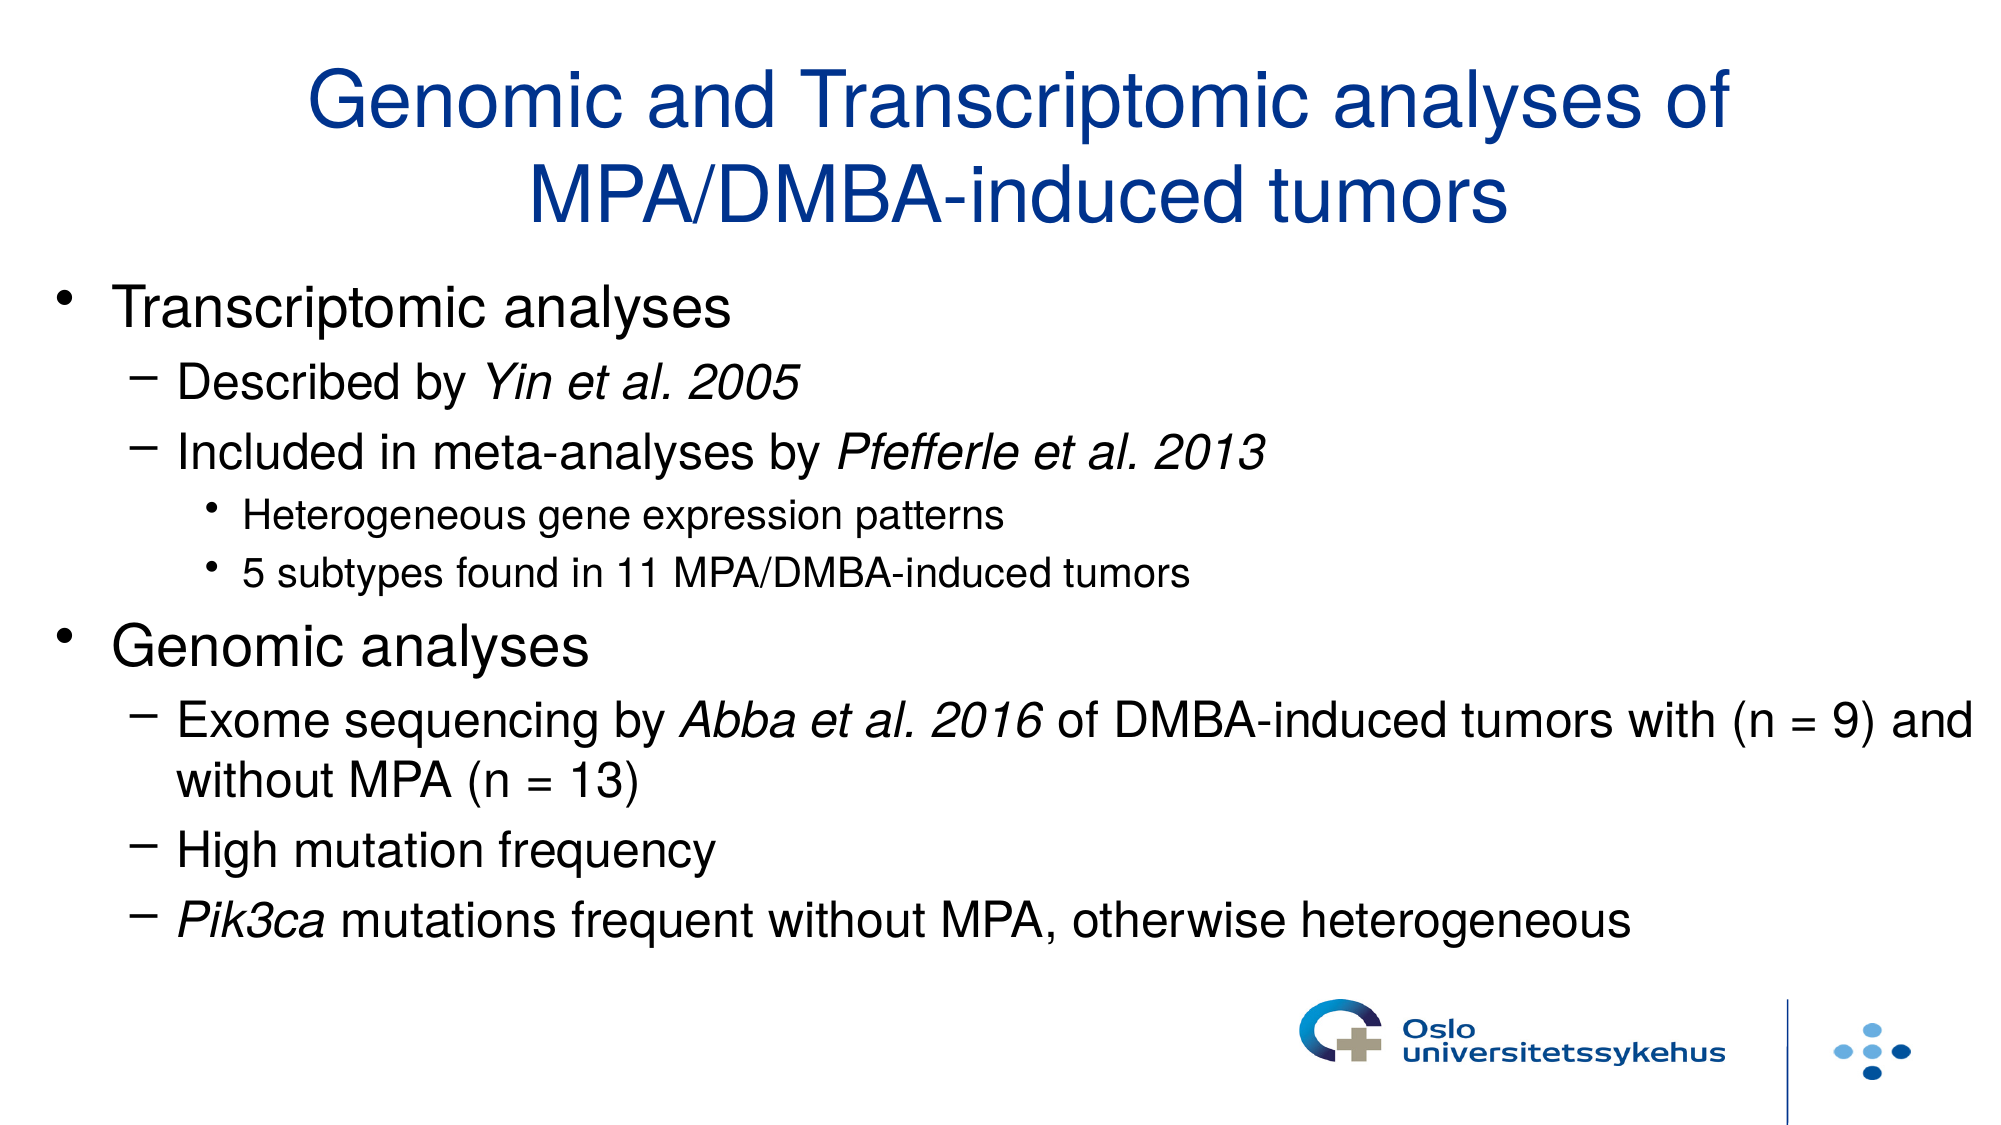

# Genomic and Transcriptomic analyses of MPA/DMBA-induced tumors
Transcriptomic analyses
Described by Yin et al. 2005
Included in meta-analyses by Pfefferle et al. 2013
Heterogeneous gene expression patterns
5 subtypes found in 11 MPA/DMBA-induced tumors
Genomic analyses
Exome sequencing by Abba et al. 2016 of DMBA-induced tumors with (n = 9) and without MPA (n = 13)
High mutation frequency
Pik3ca mutations frequent without MPA, otherwise heterogeneous